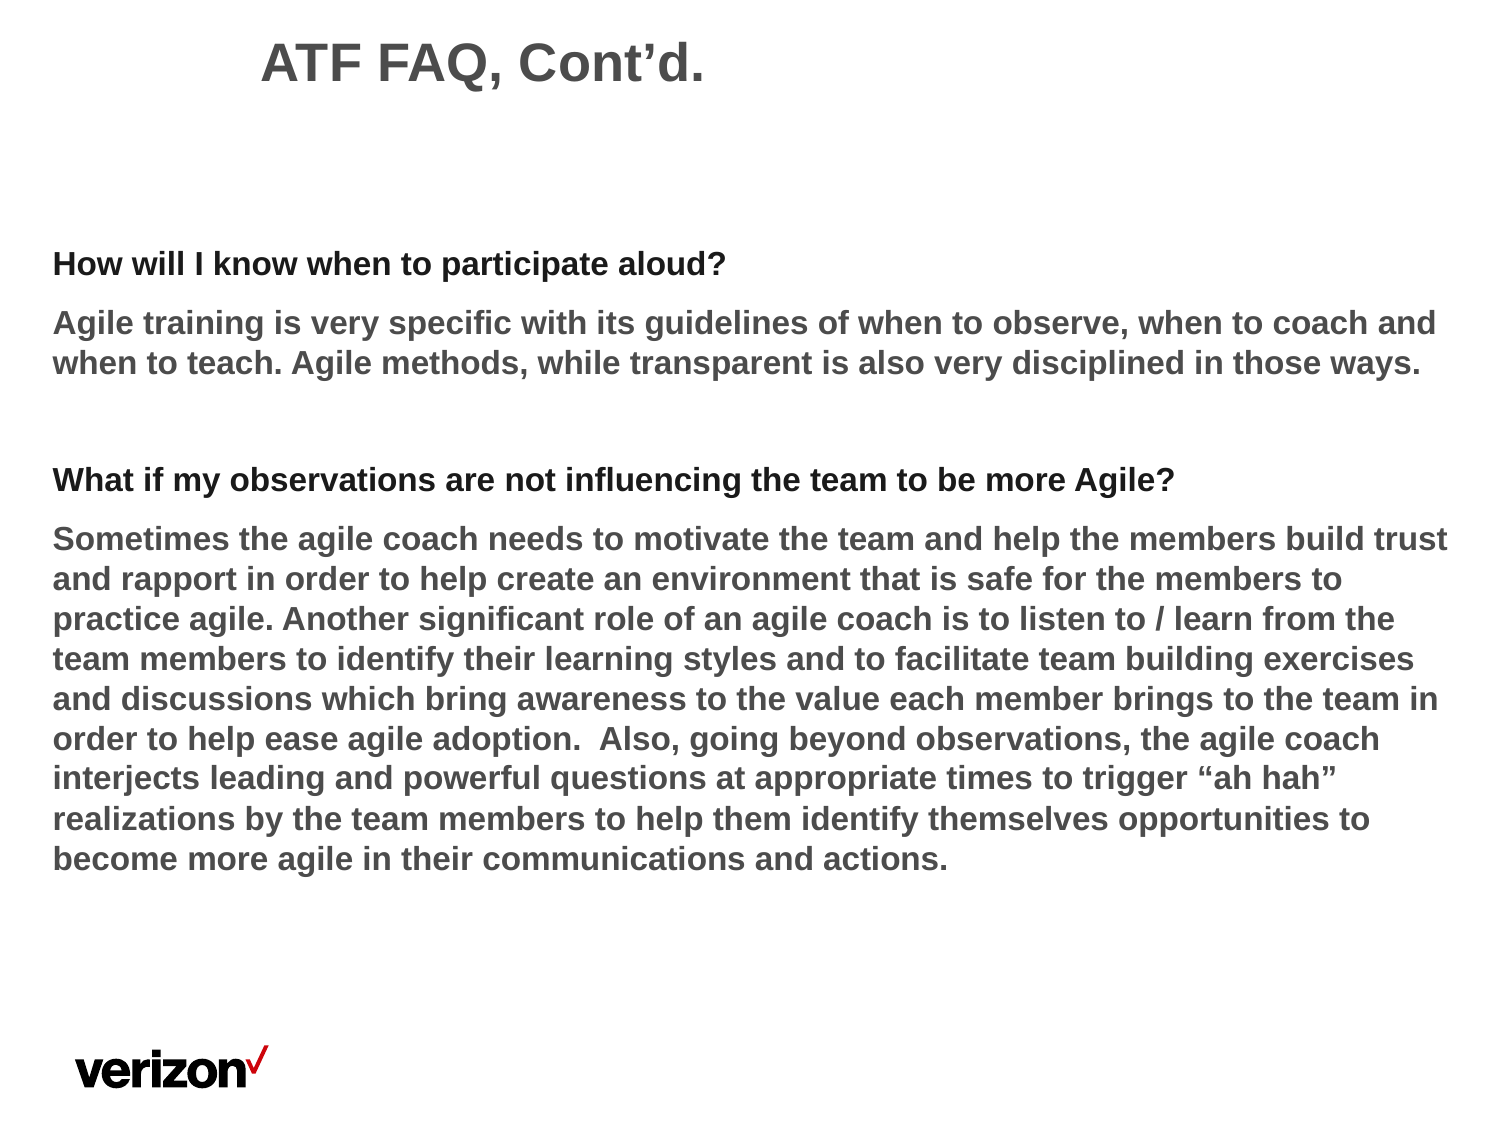

# ATF FAQ, Cont’d.
How will I know when to participate aloud?
Agile training is very specific with its guidelines of when to observe, when to coach and when to teach. Agile methods, while transparent is also very disciplined in those ways.

What if my observations are not influencing the team to be more Agile?
Sometimes the agile coach needs to motivate the team and help the members build trust and rapport in order to help create an environment that is safe for the members to practice agile. Another significant role of an agile coach is to listen to / learn from the team members to identify their learning styles and to facilitate team building exercises and discussions which bring awareness to the value each member brings to the team in order to help ease agile adoption.  Also, going beyond observations, the agile coach interjects leading and powerful questions at appropriate times to trigger “ah hah” realizations by the team members to help them identify themselves opportunities to become more agile in their communications and actions.